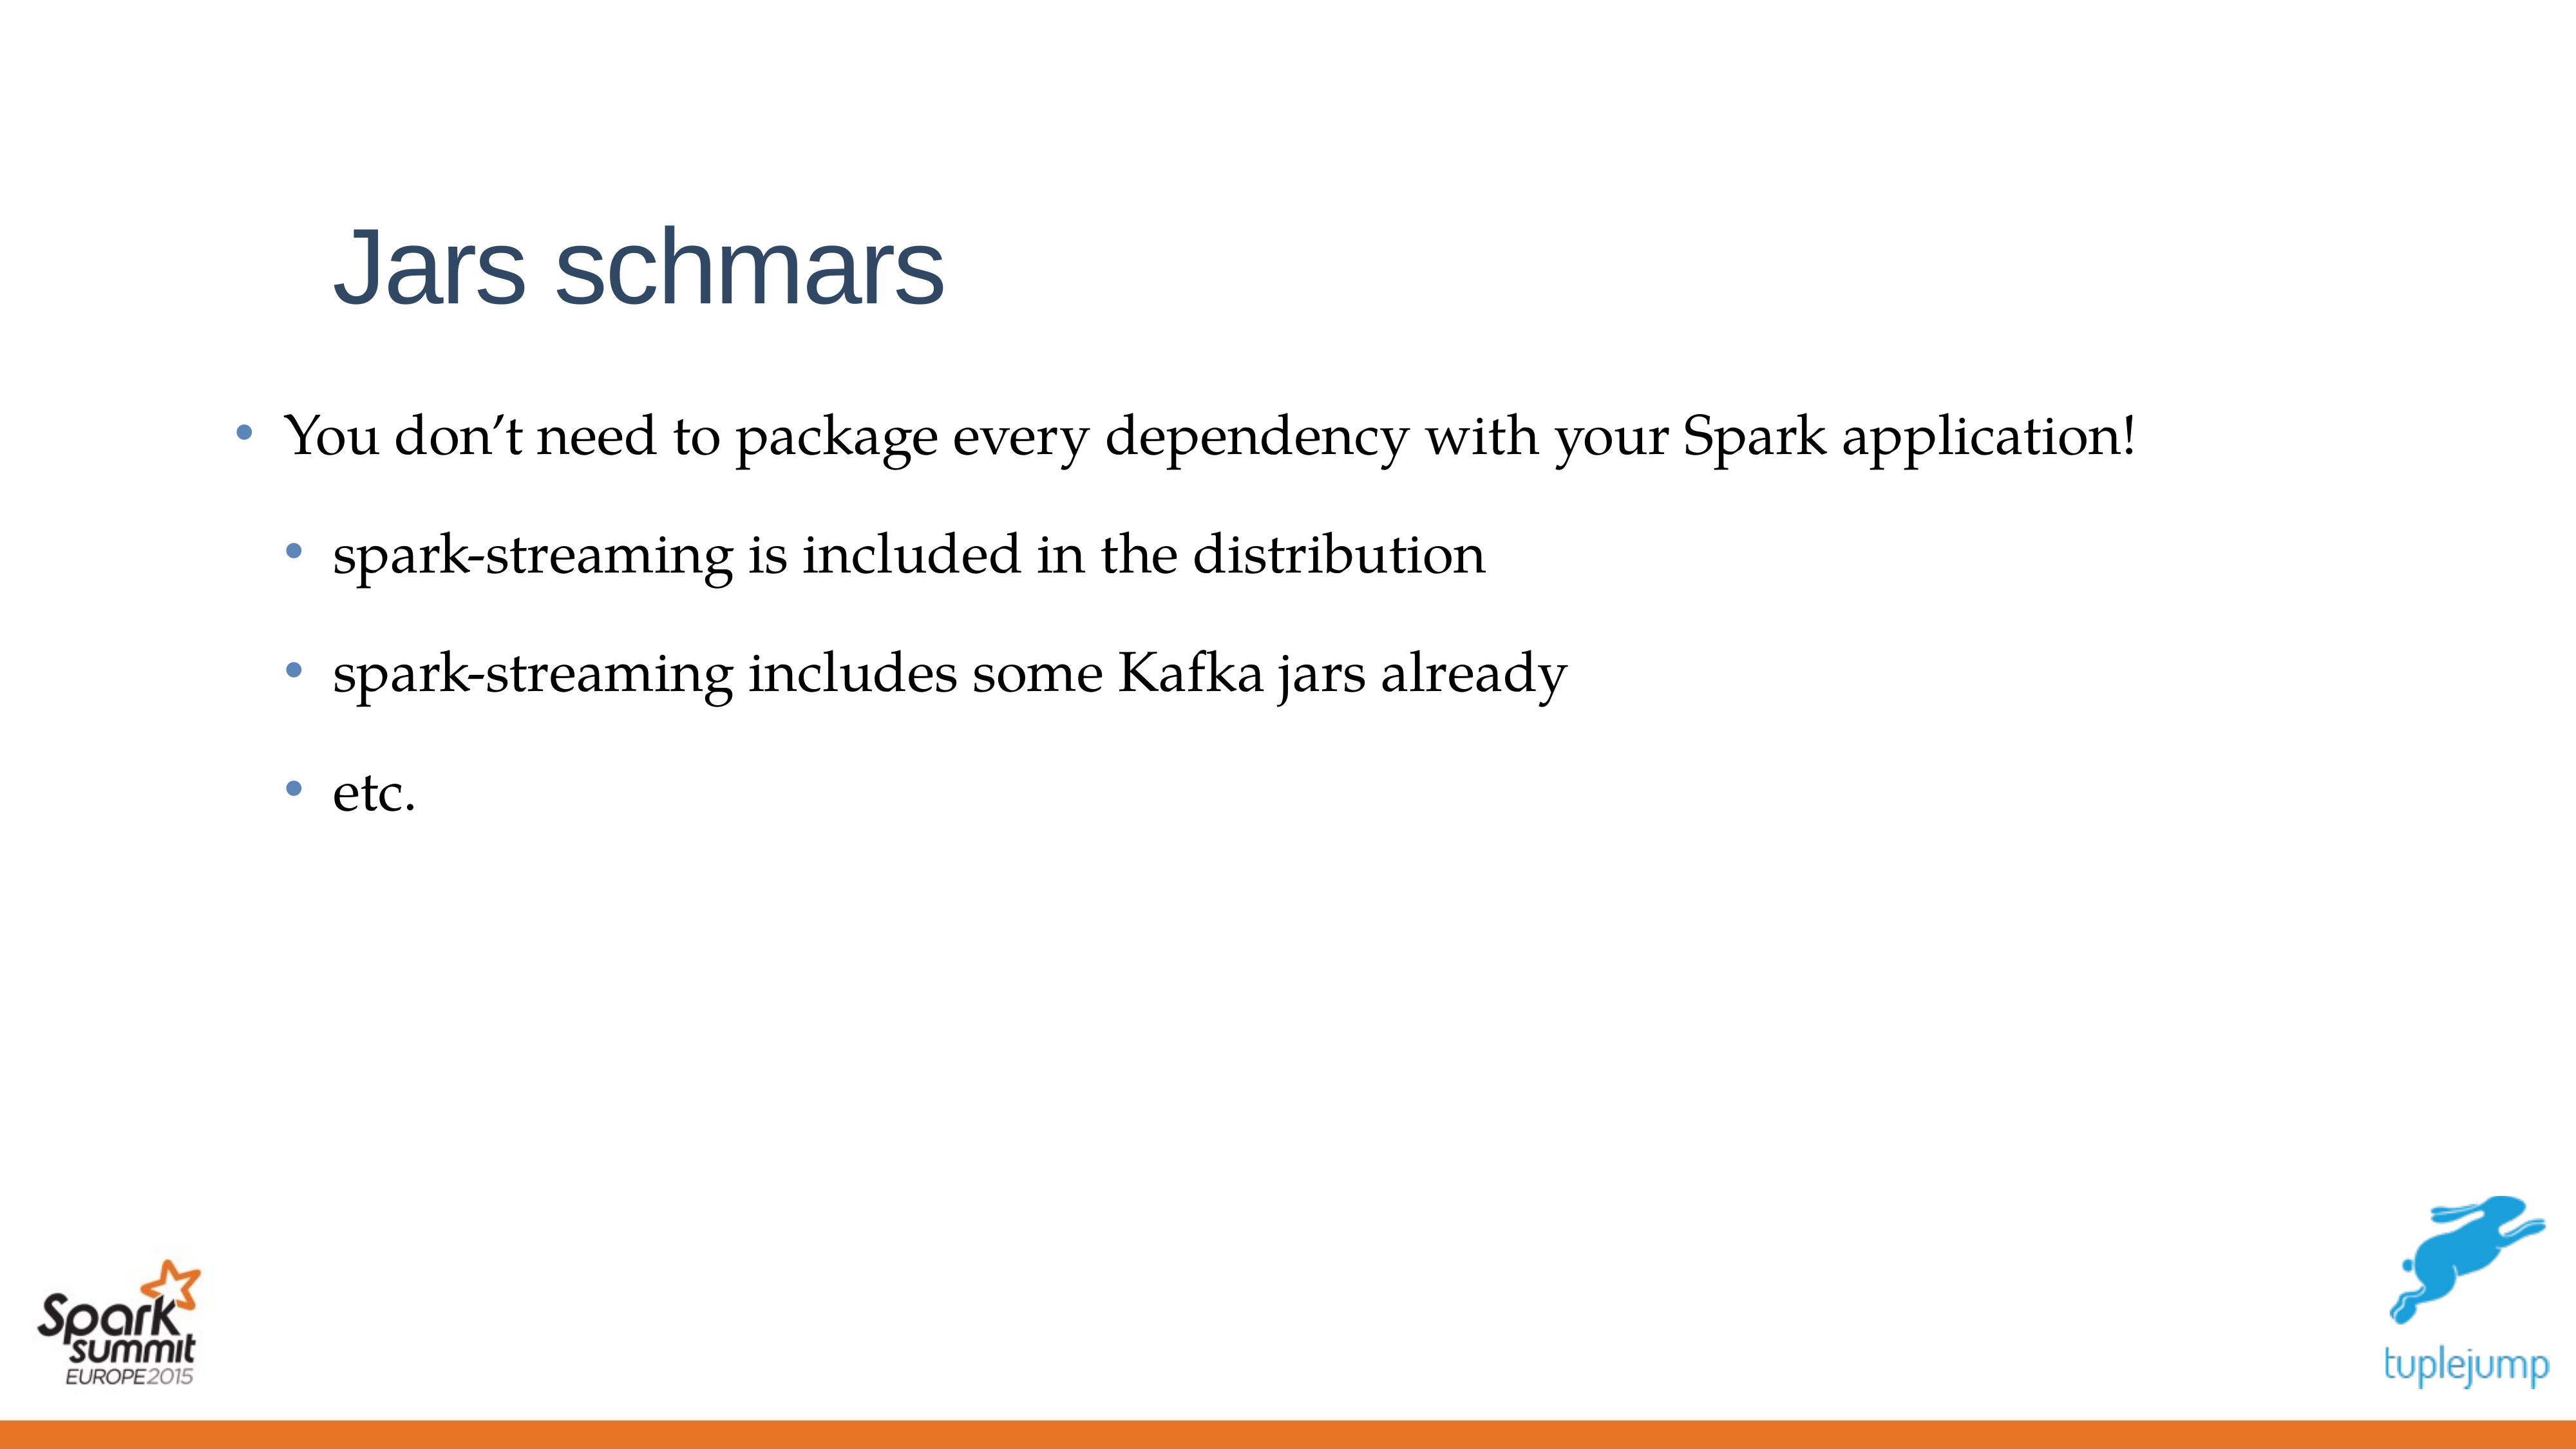

19
# Jars schmars
You don’t need to package every dependency with your Spark application!
spark-streaming is included in the distribution
spark-streaming includes some Kafka jars already
etc.